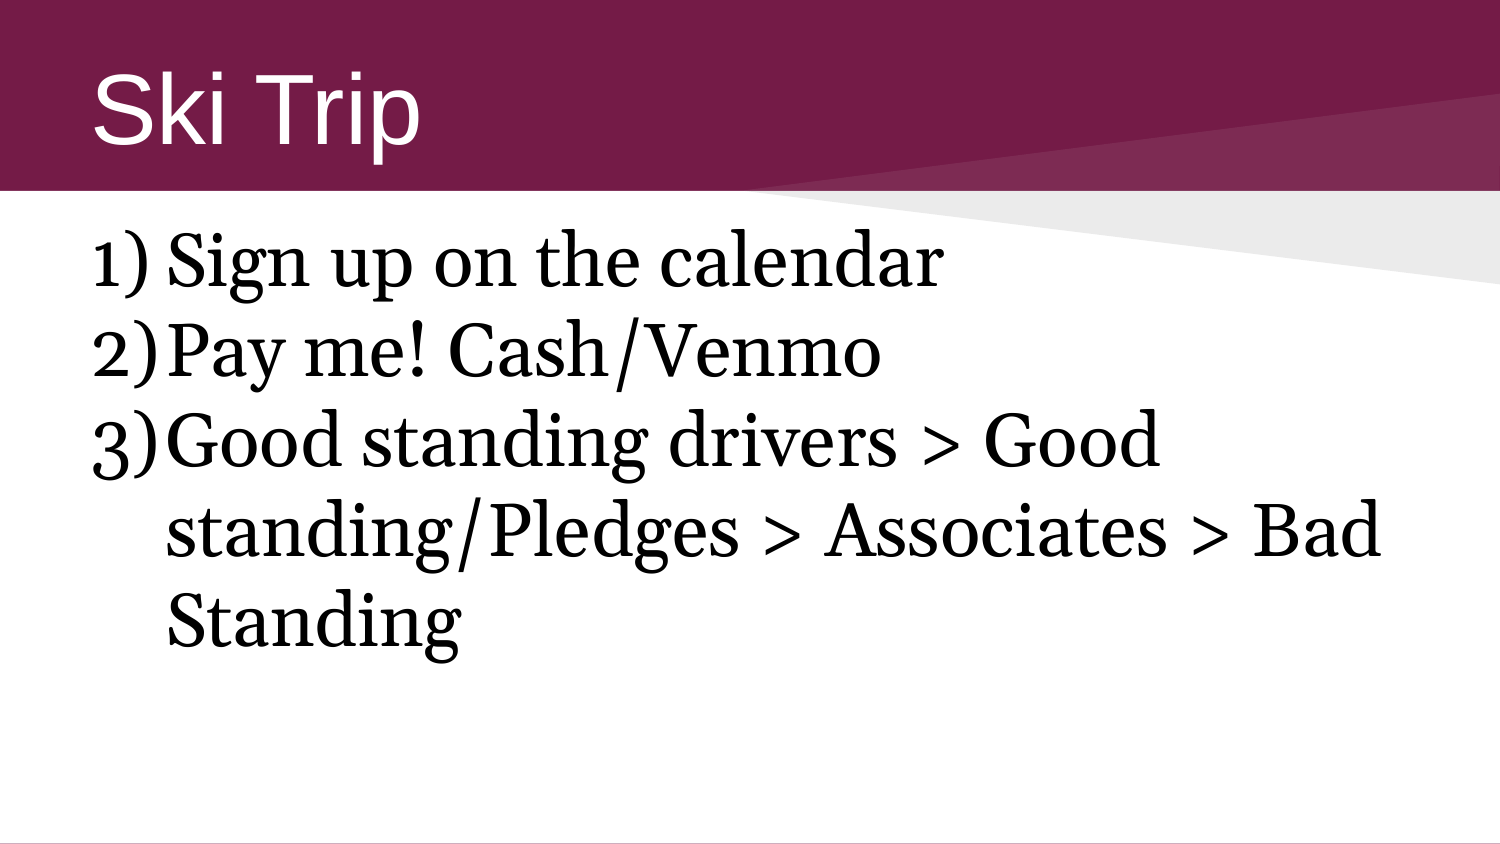

# Ski Trip
Sign up on the calendar
Pay me! Cash/Venmo
Good standing drivers > Good standing/Pledges > Associates > Bad Standing